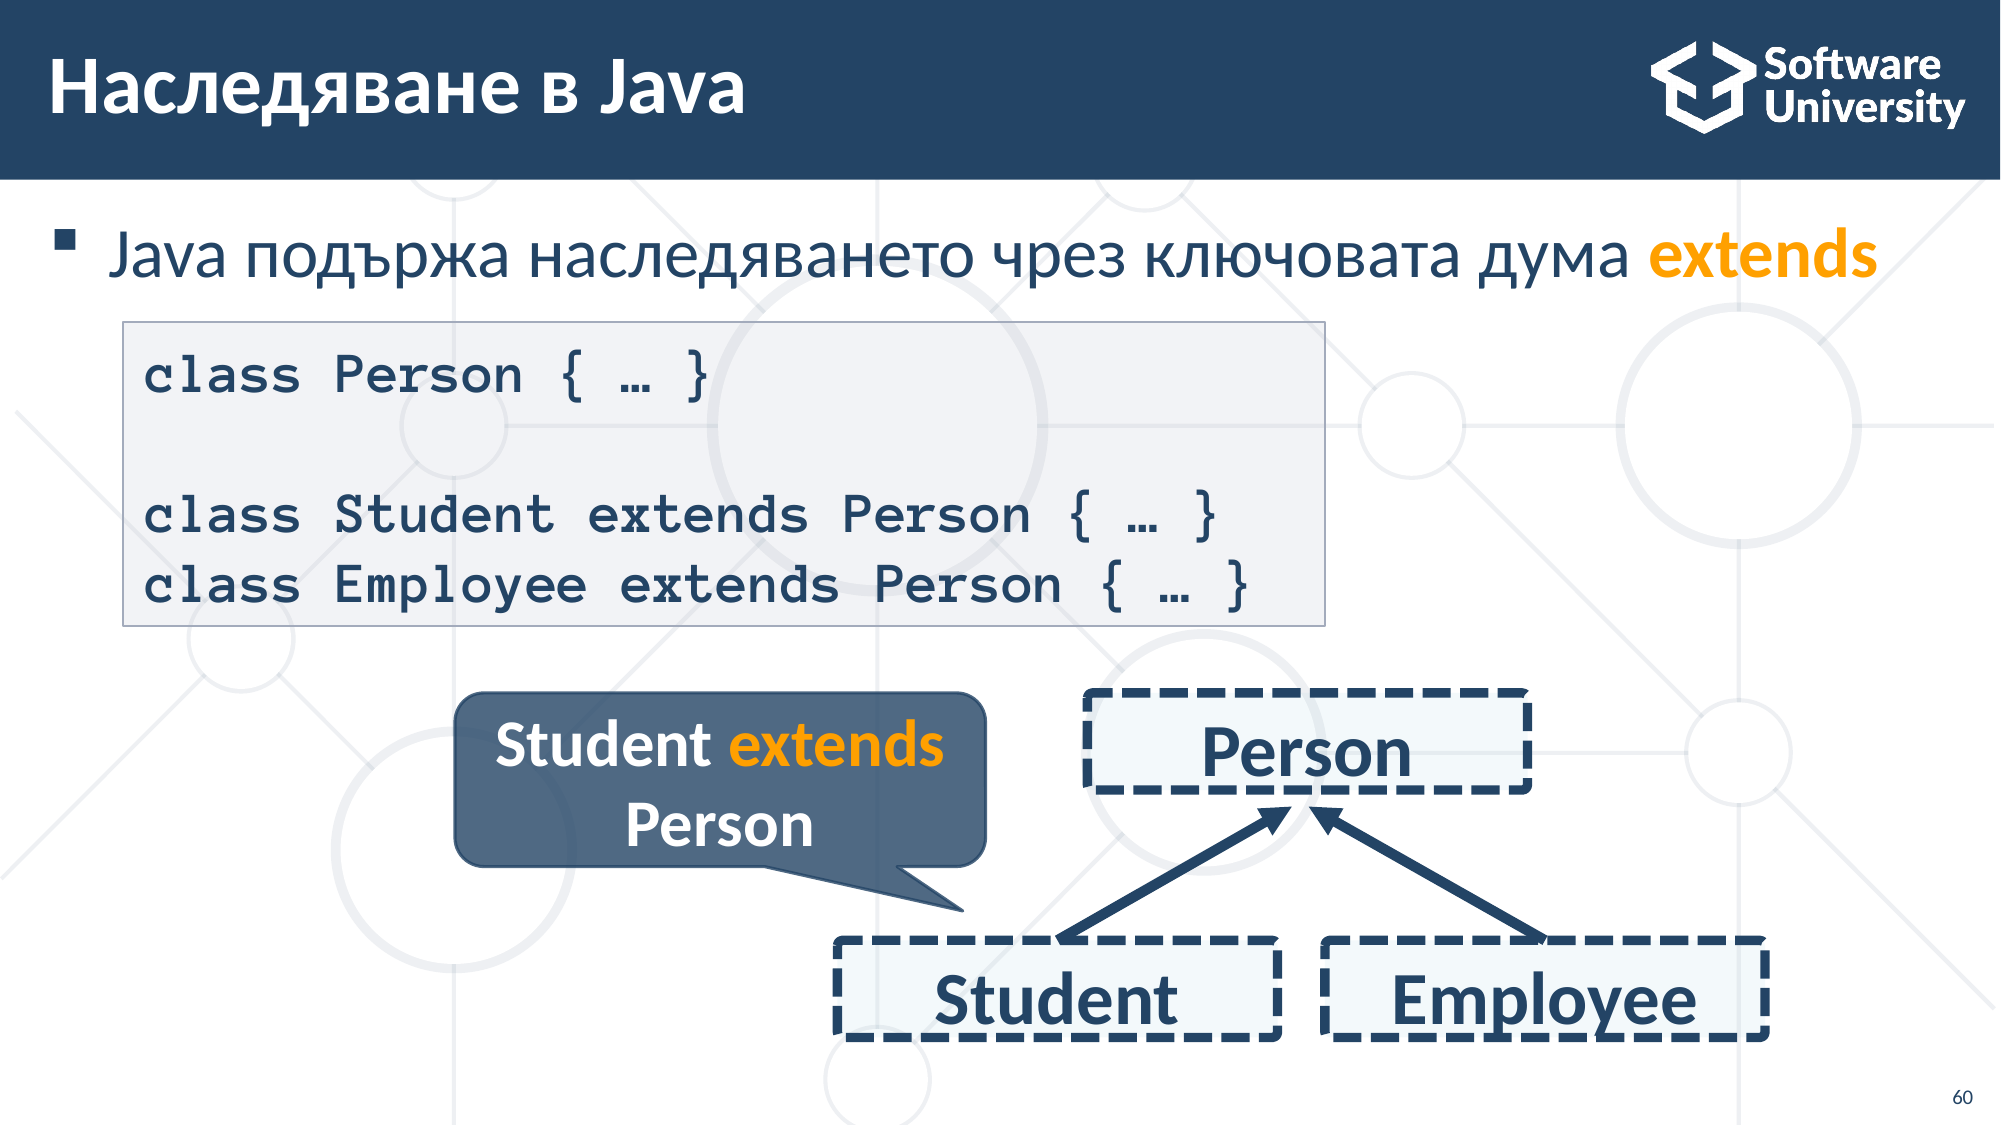

# Наследяване в Java
Java подържа наследяването чрез ключовата дума extends
class Person { … }

class Student extends Person { … }
class Employee extends Person { … }
Student extends Person
Person
Student
Employee
60